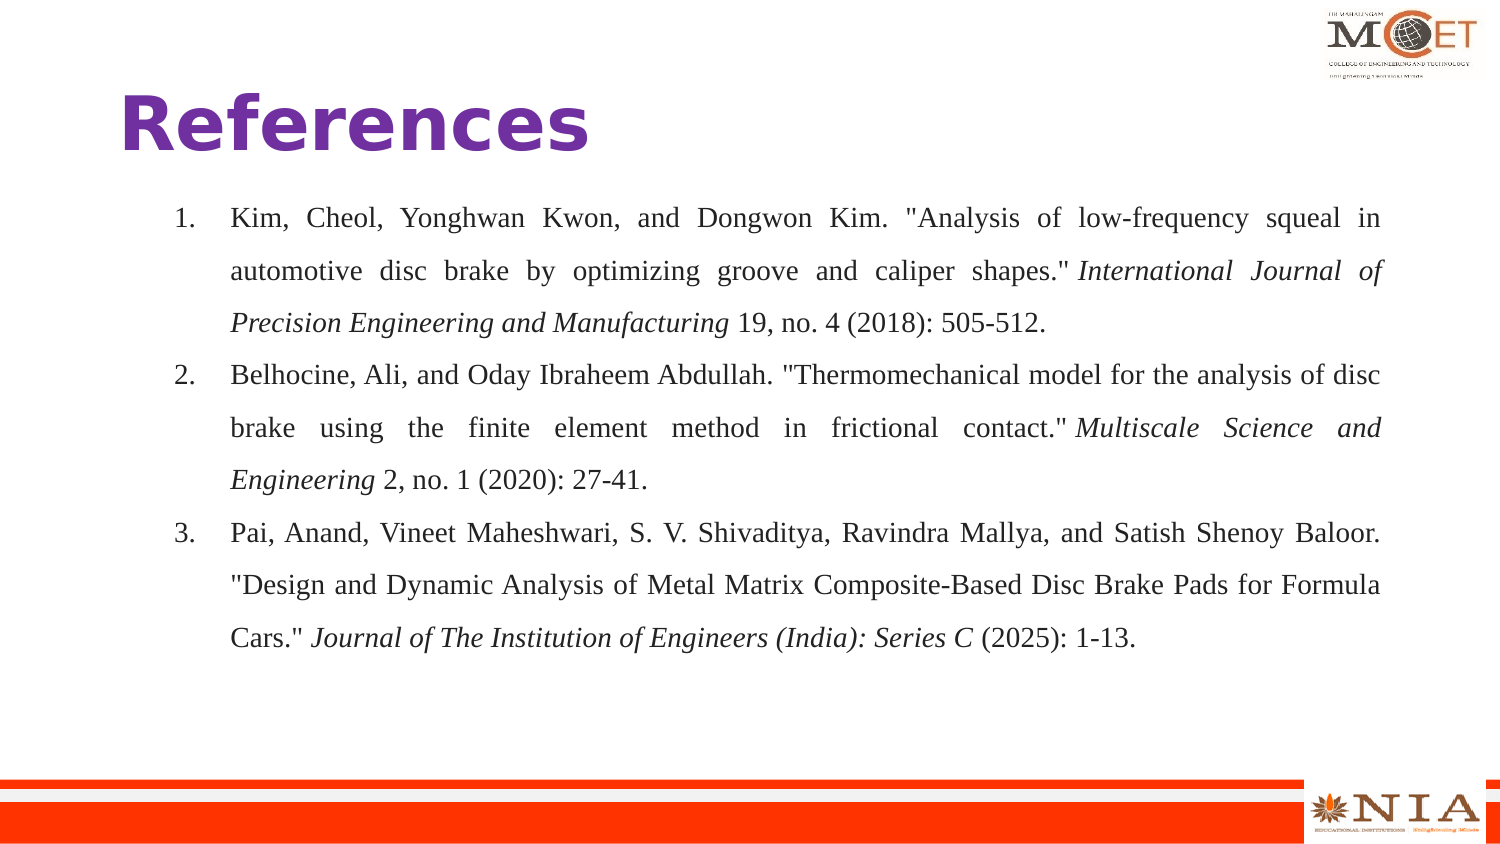

# References
Kim, Cheol, Yonghwan Kwon, and Dongwon Kim. "Analysis of low-frequency squeal in automotive disc brake by optimizing groove and caliper shapes." International Journal of Precision Engineering and Manufacturing 19, no. 4 (2018): 505-512.
Belhocine, Ali, and Oday Ibraheem Abdullah. "Thermomechanical model for the analysis of disc brake using the finite element method in frictional contact." Multiscale Science and Engineering 2, no. 1 (2020): 27-41.
Pai, Anand, Vineet Maheshwari, S. V. Shivaditya, Ravindra Mallya, and Satish Shenoy Baloor. "Design and Dynamic Analysis of Metal Matrix Composite-Based Disc Brake Pads for Formula Cars." Journal of The Institution of Engineers (India): Series C (2025): 1-13.

24